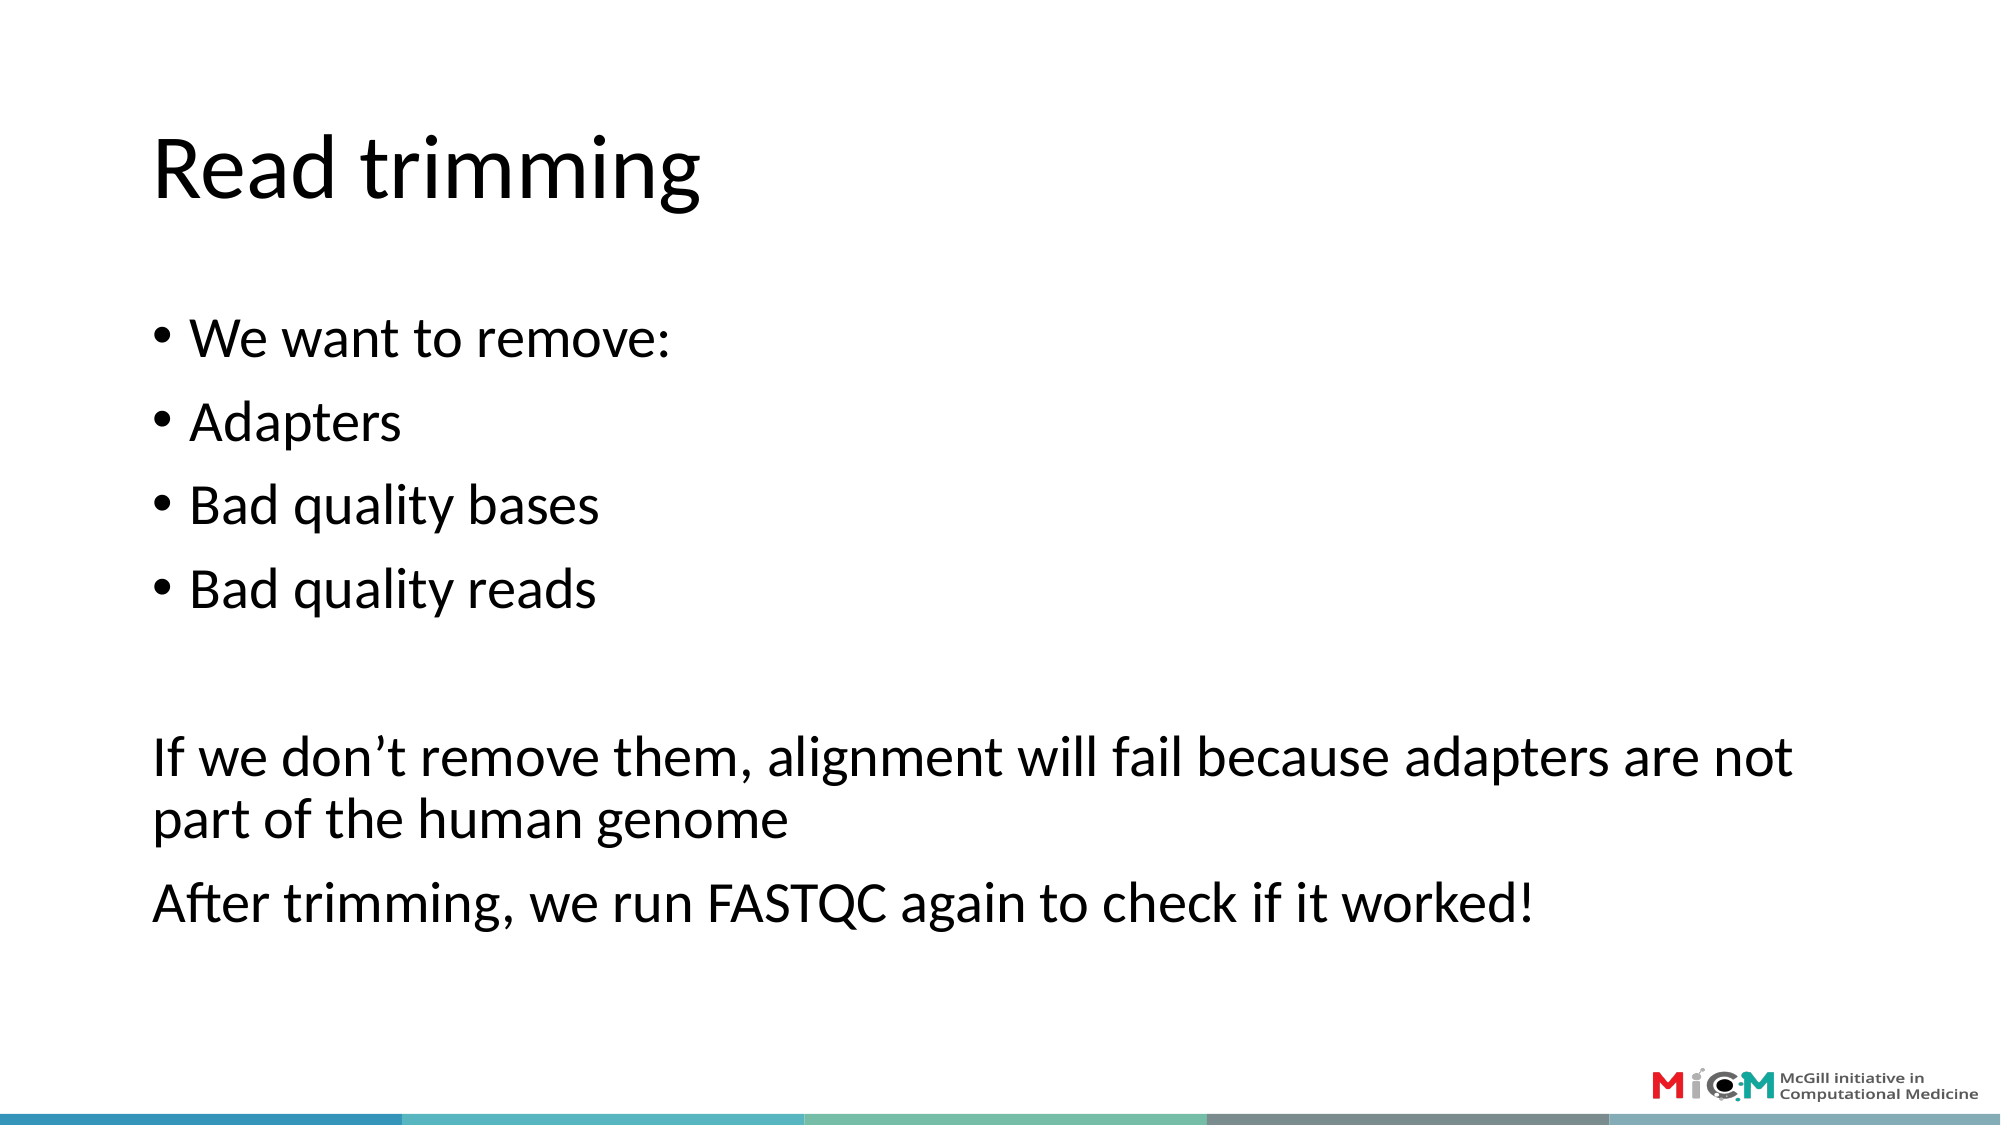

# Read trimming
We want to remove:
Adapters
Bad quality bases
Bad quality reads

If we don’t remove them, alignment will fail because adapters are not part of the human genome
After trimming, we run FASTQC again to check if it worked!